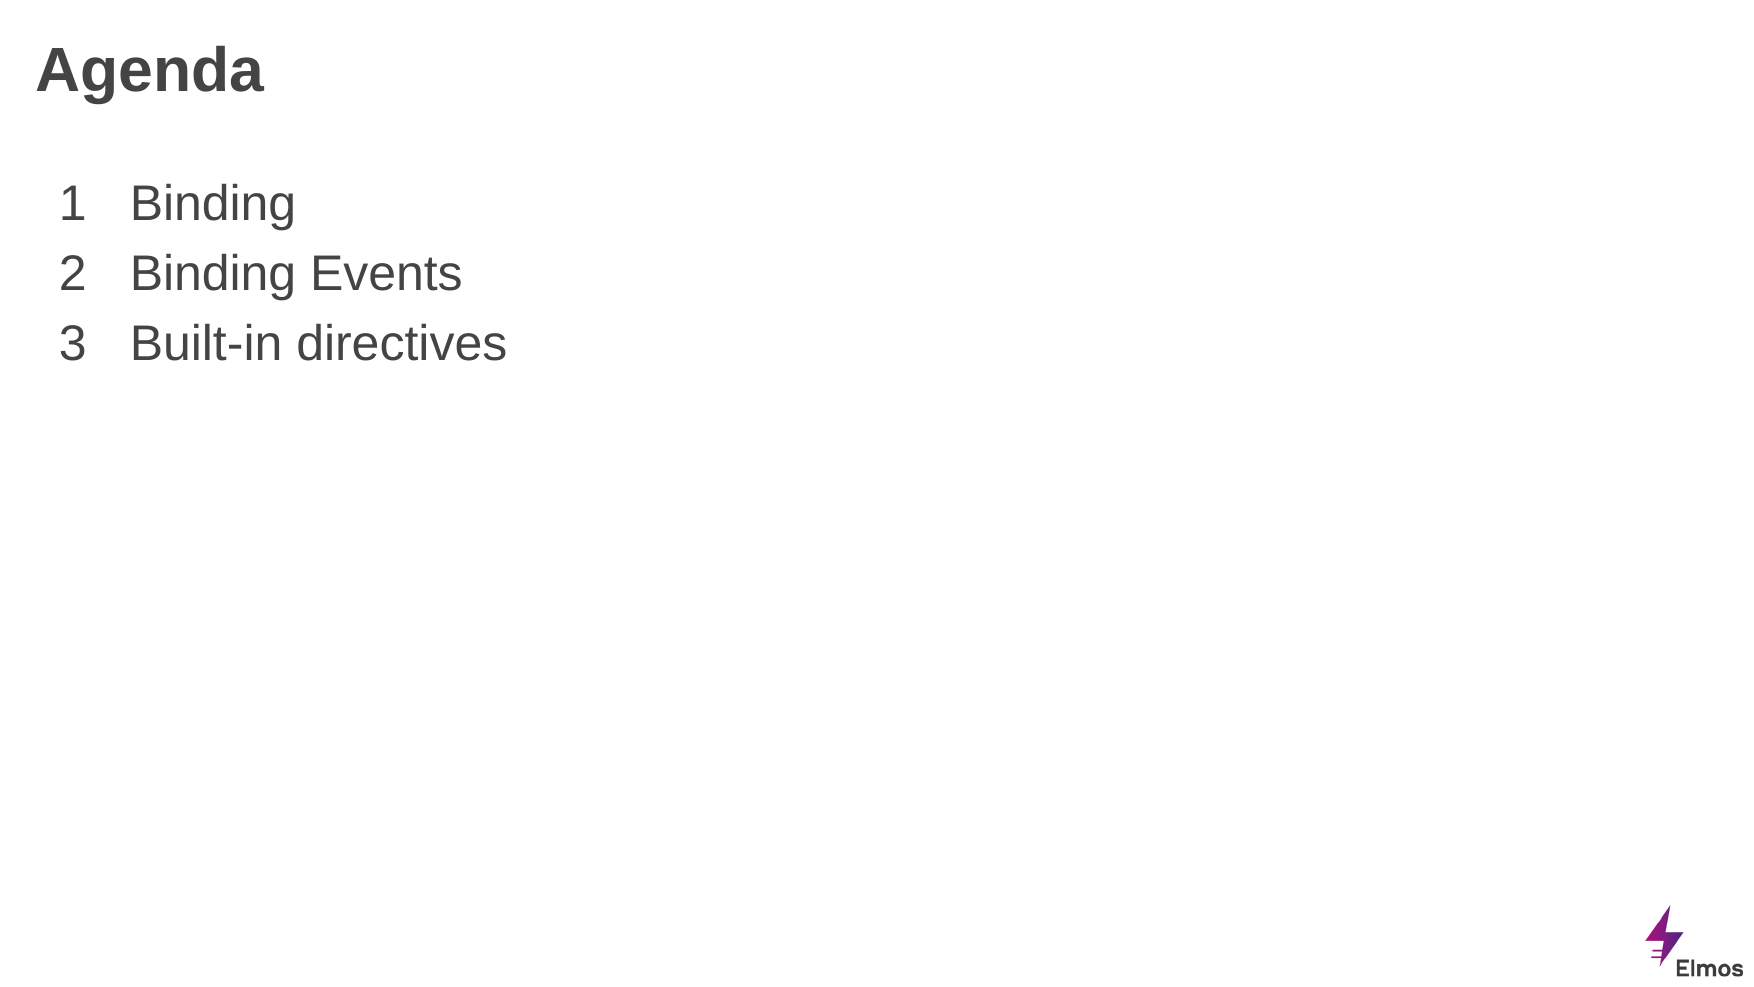

# Agenda
Binding
Binding Events
Built-in directives